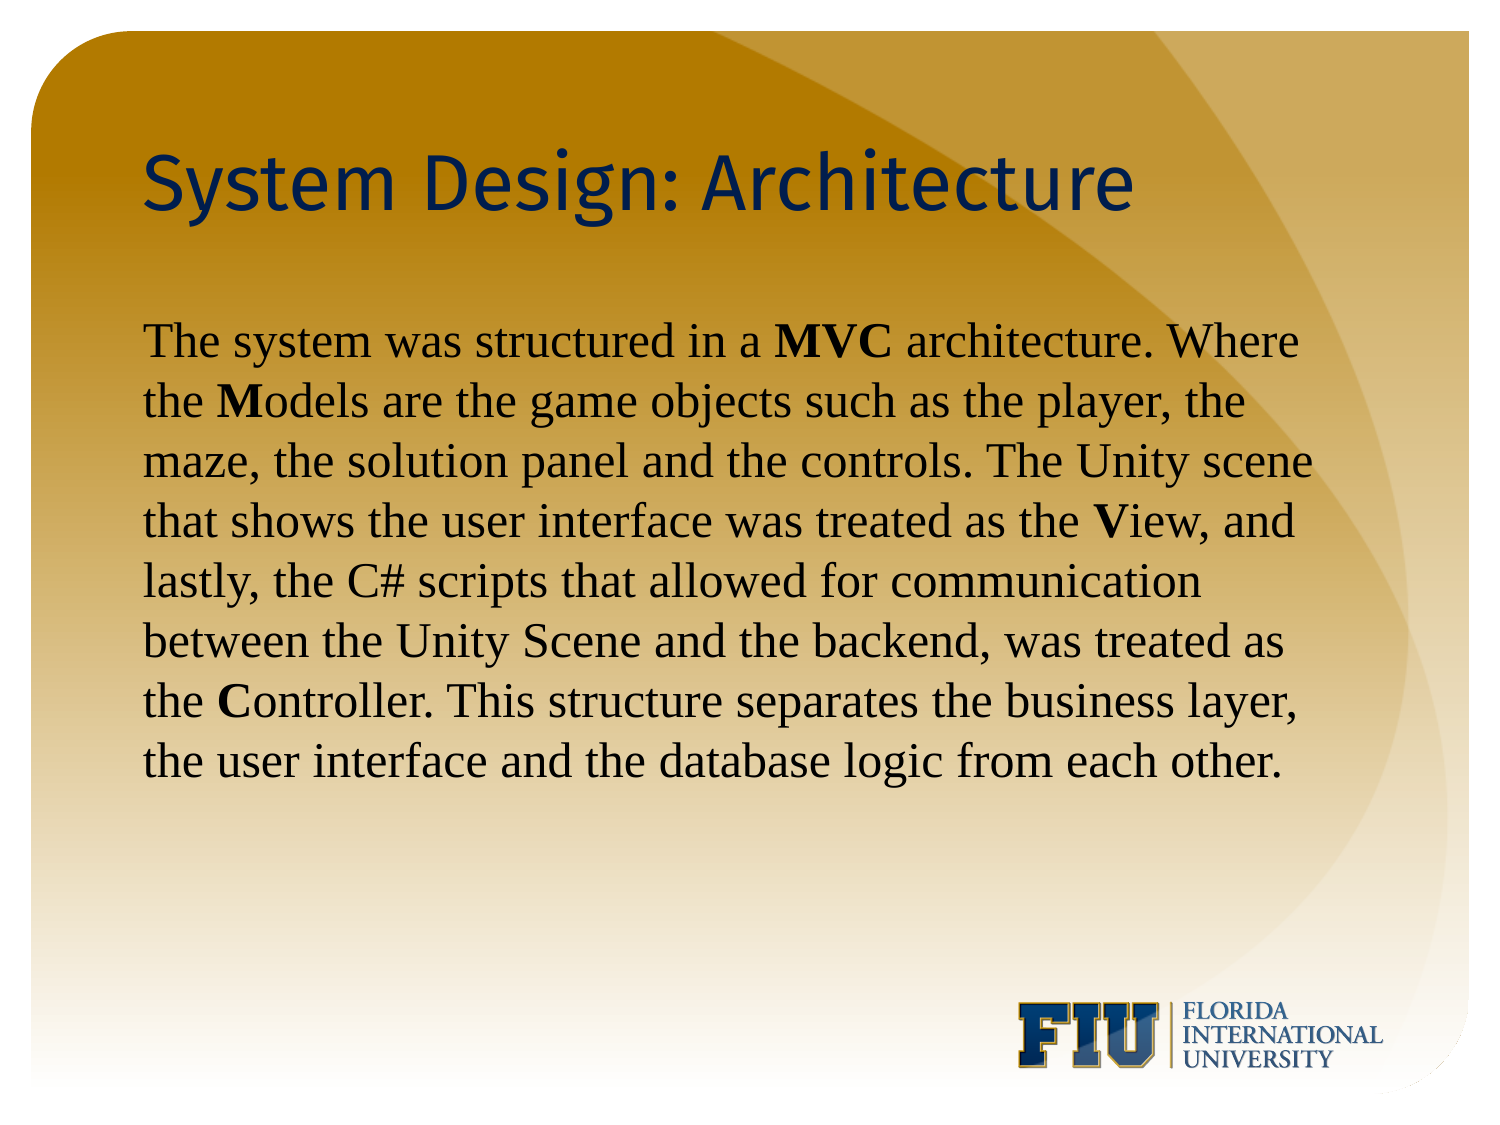

# System Design: Architecture
The system was structured in a MVC architecture. Where the Models are the game objects such as the player, the maze, the solution panel and the controls. The Unity scene that shows the user interface was treated as the View, and lastly, the C# scripts that allowed for communication between the Unity Scene and the backend, was treated as the Controller. This structure separates the business layer, the user interface and the database logic from each other.